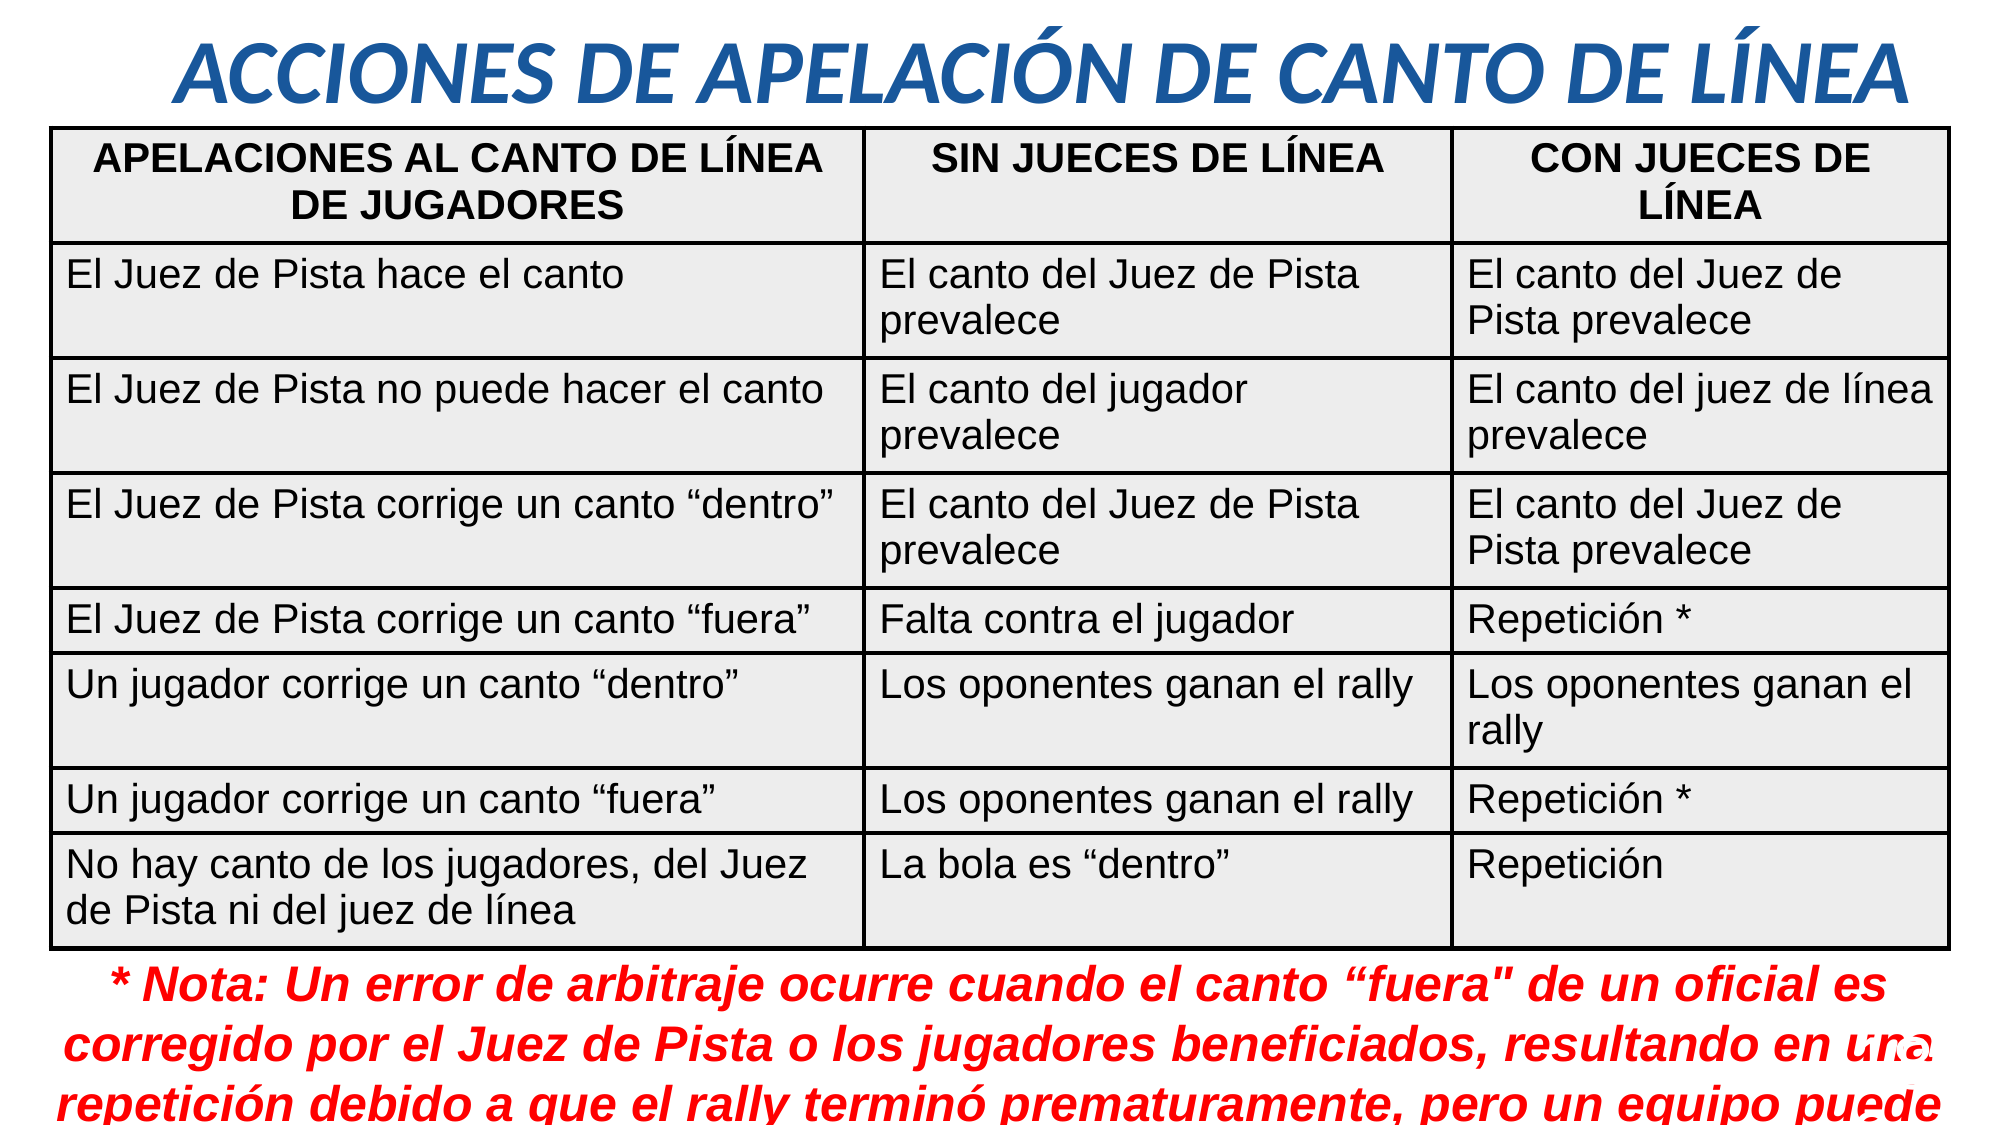

ACCIONES DE APELACIÓN DE CANTO DE LÍNEA
| APELACIONES AL CANTO DE LÍNEA DE JUGADORES | SIN JUECES DE LÍNEA | CON JUECES DE LÍNEA |
| --- | --- | --- |
| El Juez de Pista hace el canto | El canto del Juez de Pista prevalece | El canto del Juez de Pista prevalece |
| El Juez de Pista no puede hacer el canto | El canto del jugador prevalece | El canto del juez de línea prevalece |
| El Juez de Pista corrige un canto “dentro” | El canto del Juez de Pista prevalece | El canto del Juez de Pista prevalece |
| El Juez de Pista corrige un canto “fuera” | Falta contra el jugador | Repetición \* |
| Un jugador corrige un canto “dentro” | Los oponentes ganan el rally | Los oponentes ganan el rally |
| Un jugador corrige un canto “fuera” | Los oponentes ganan el rally | Repetición \* |
| No hay canto de los jugadores, del Juez de Pista ni del juez de línea | La bola es “dentro” | Repetición |
* Nota: Un error de arbitraje ocurre cuando el canto “fuera" de un oficial es corregido por el Juez de Pista o los jugadores beneficiados, resultando en una repetición debido a que el rally terminó prematuramente, pero un equipo puede conceder el rally a sus oponentes
180